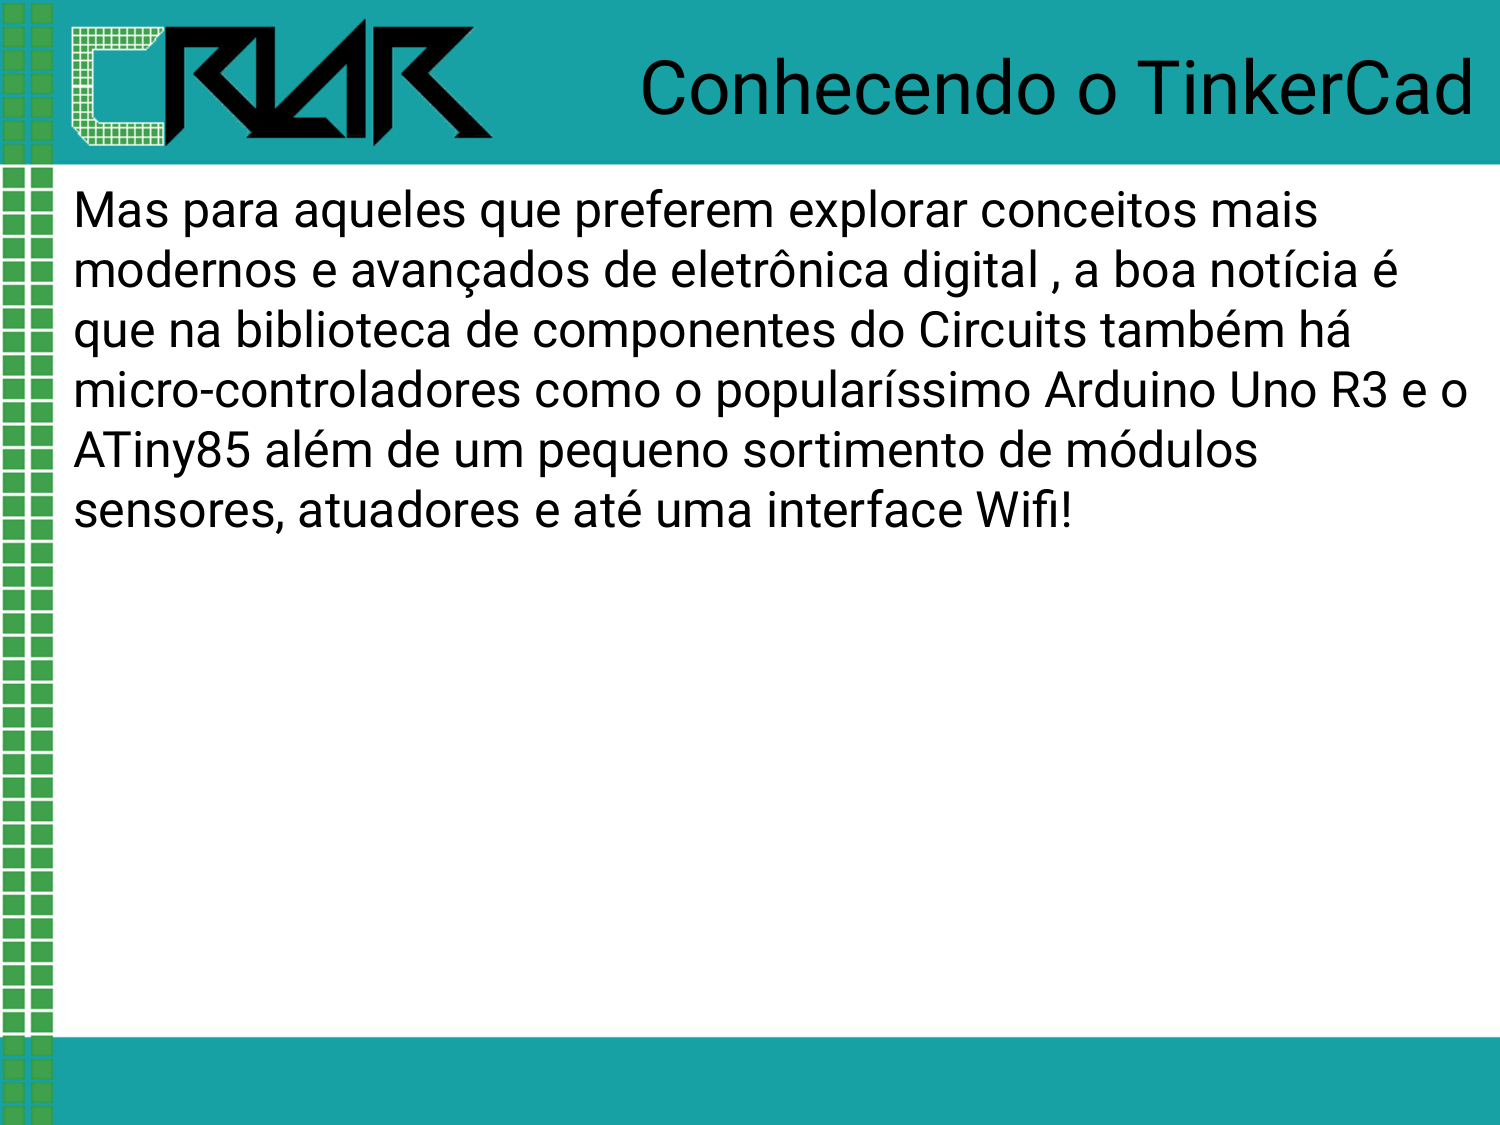

# Conhecendo o TinkerCad
Mas para aqueles que preferem explorar conceitos mais modernos e avançados de eletrônica digital , a boa notícia é que na biblioteca de componentes do Circuits também há micro-controladores como o popularíssimo Arduino Uno R3 e o ATiny85 além de um pequeno sortimento de módulos sensores, atuadores e até uma interface Wifi!